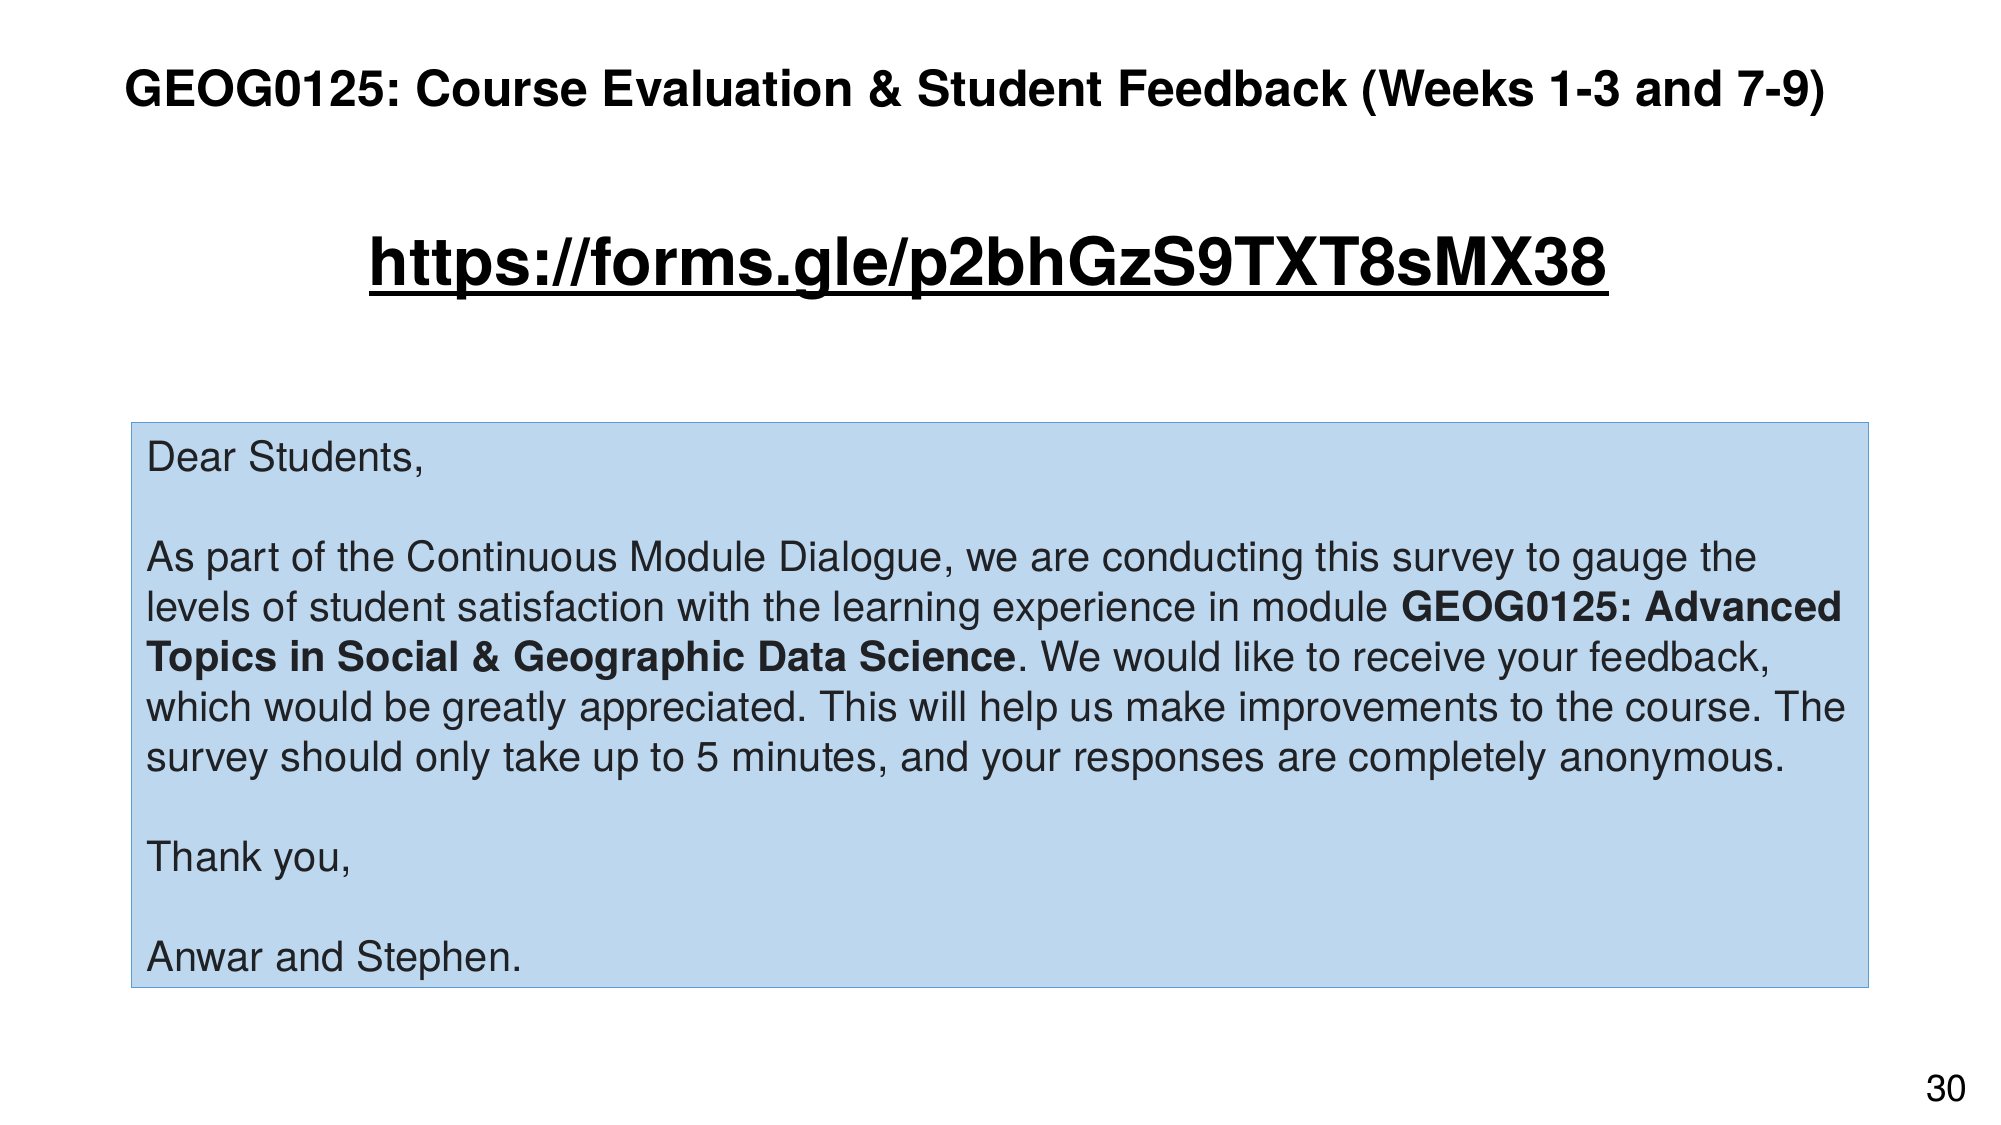

GEOG0125: Course Evaluation & Student Feedback (Weeks 1-3 and 7-9)
https://forms.gle/p2bhGzS9TXT8sMX38
Dear Students,

As part of the Continuous Module Dialogue, we are conducting this survey to gauge the levels of student satisfaction with the learning experience in module GEOG0125: Advanced Topics in Social & Geographic Data Science. We would like to receive your feedback, which would be greatly appreciated. This will help us make improvements to the course. The survey should only take up to 5 minutes, and your responses are completely anonymous.

Thank you,

Anwar and Stephen.
30